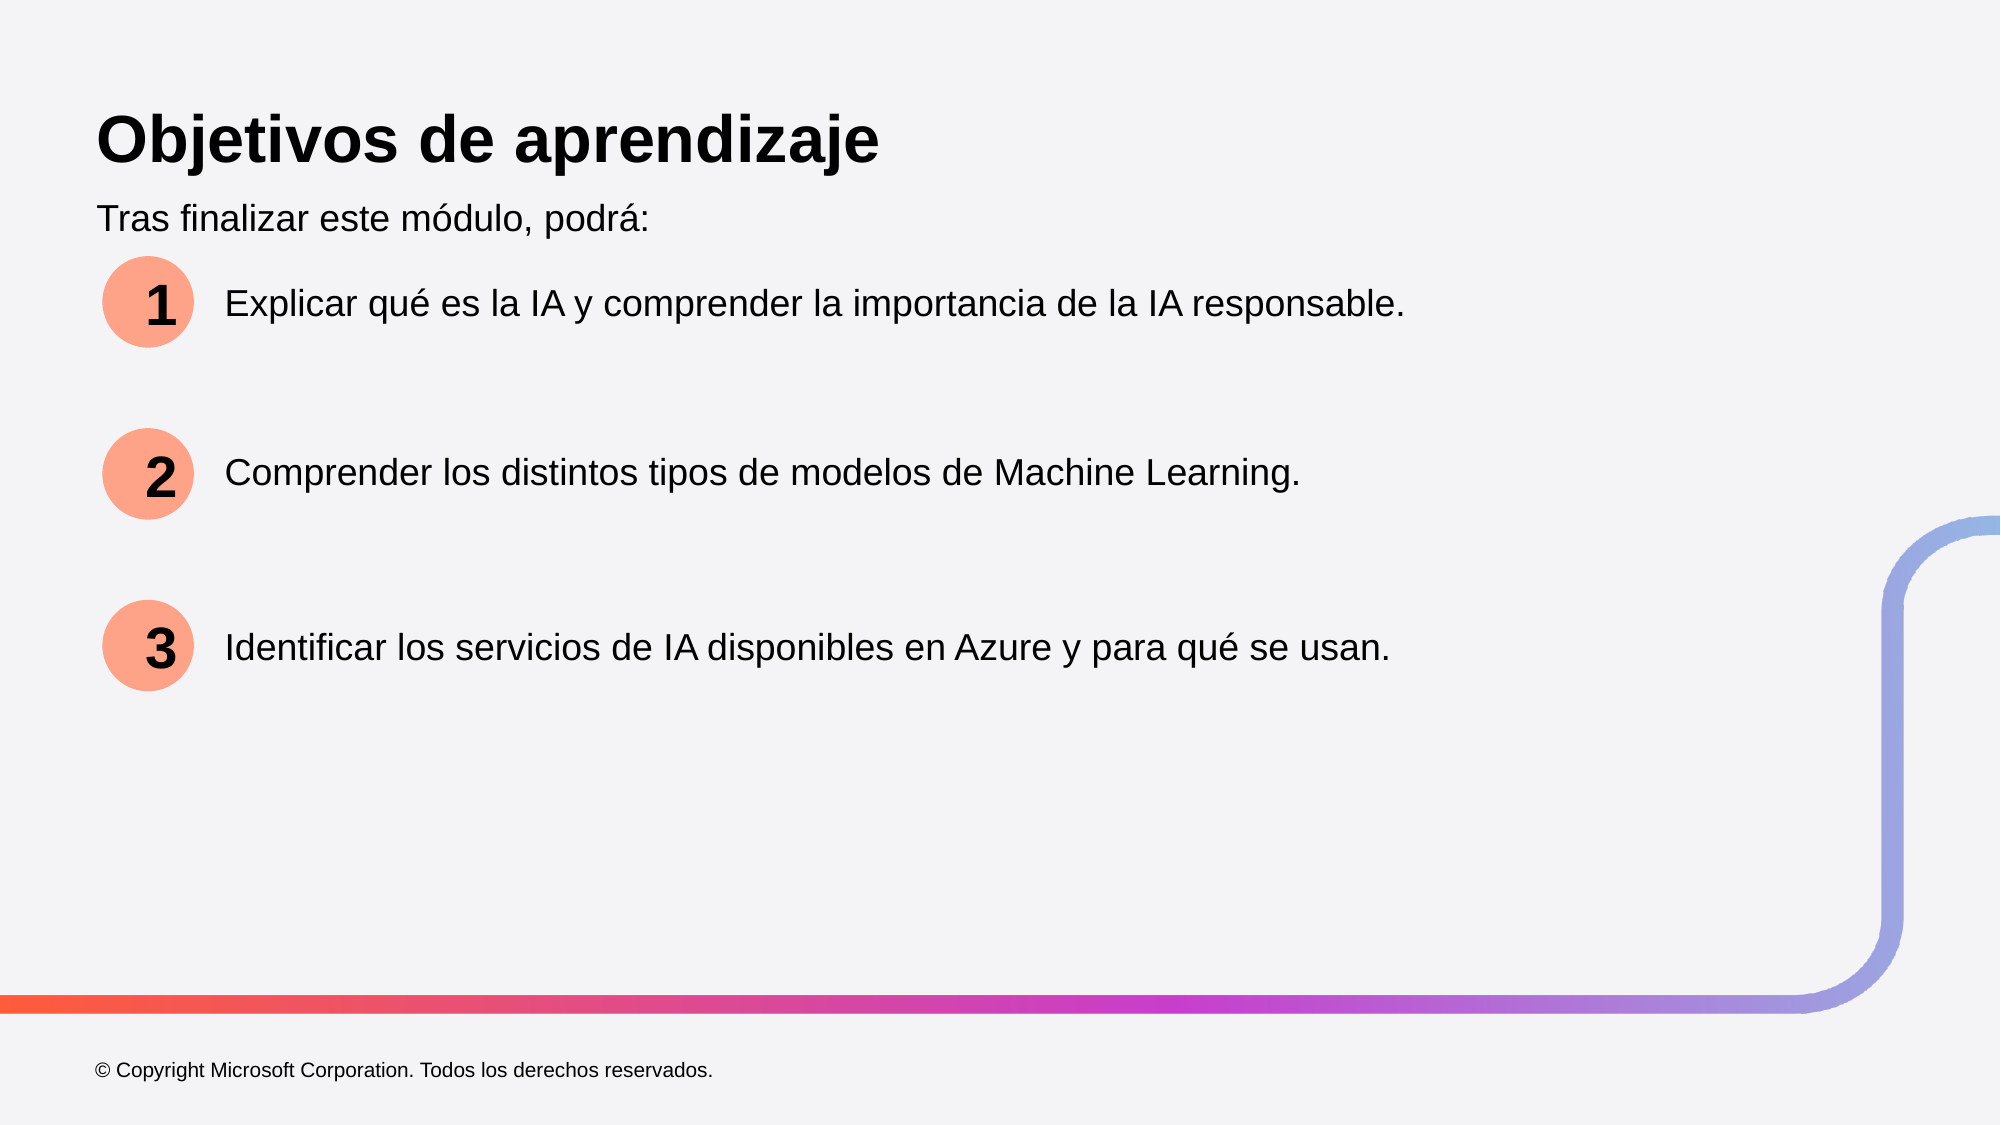

# Objetivos de aprendizaje
Tras finalizar este módulo, podrá:
1
Explicar qué es la IA y comprender la importancia de la IA responsable.
2
Comprender los distintos tipos de modelos de Machine Learning.
3
Identificar los servicios de IA disponibles en Azure y para qué se usan.